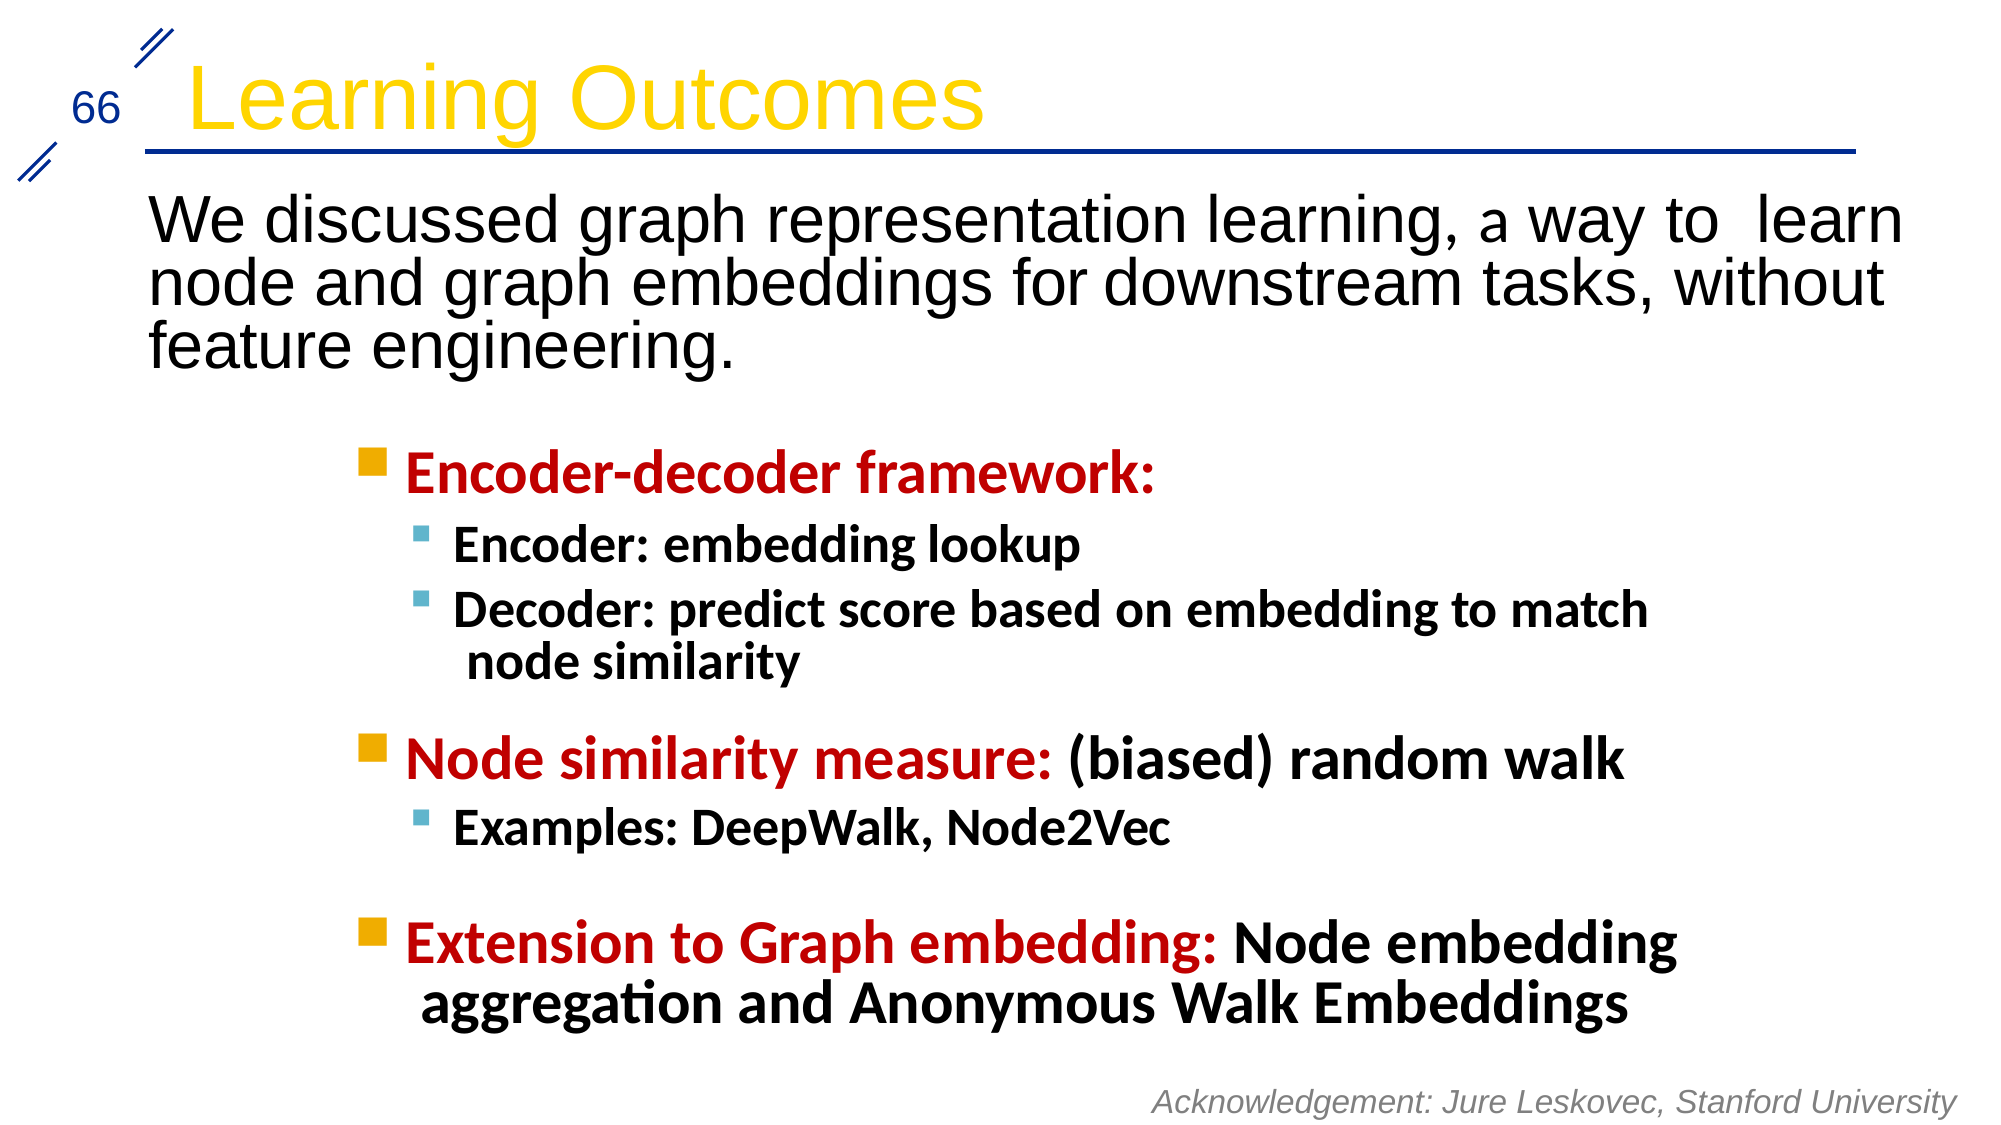

Learning Outcomes
We discussed graph representation learning, a way to  learn node and graph embeddings for downstream tasks, without feature engineering.
Encoder-decoder framework:
Encoder: embedding lookup
Decoder: predict score based on embedding to match  node similarity
Node similarity measure: (biased) random walk
Examples: DeepWalk, Node2Vec

Extension to Graph embedding: Node embedding  aggregation and Anonymous Walk Embeddings
Acknowledgement: Jure Leskovec, Stanford University